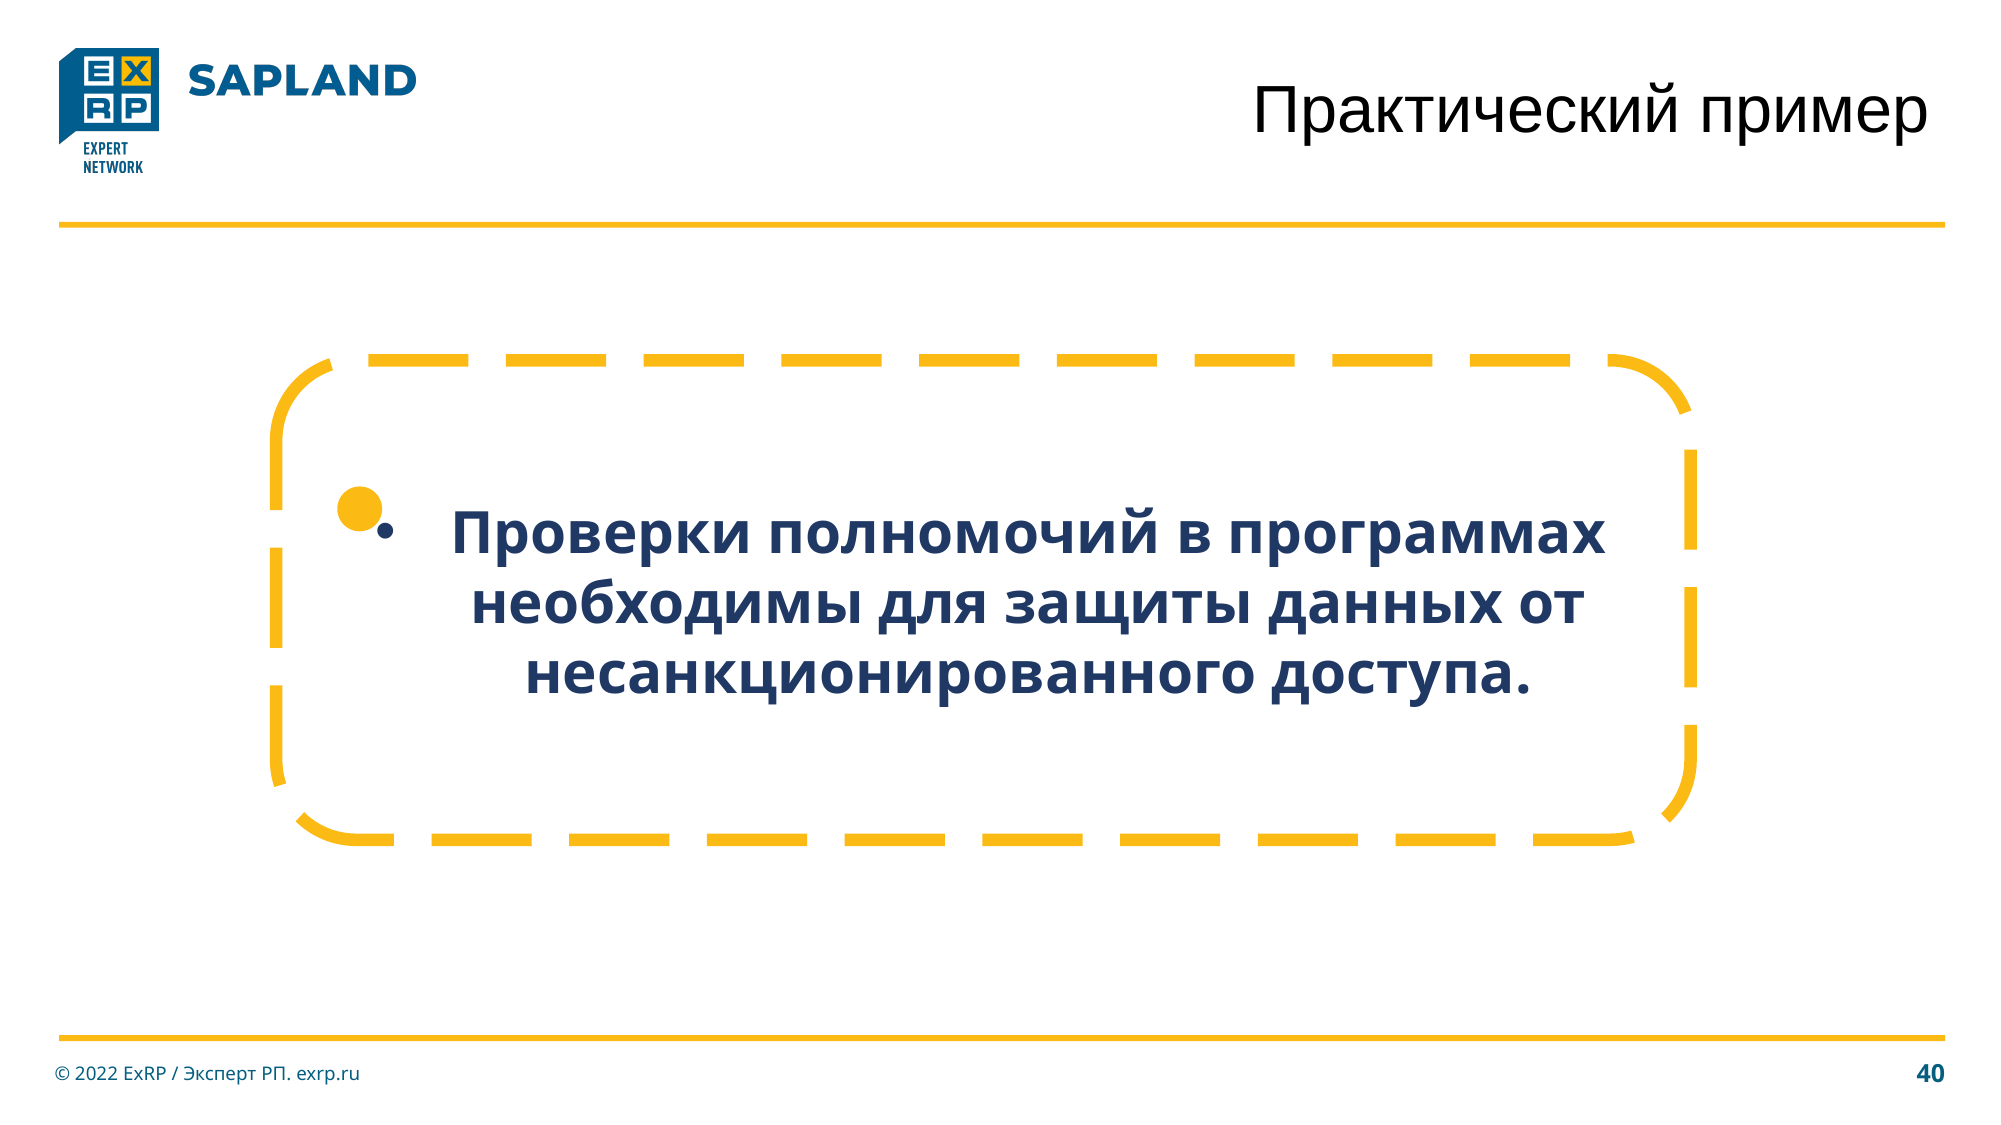

# Практический пример

Проверки полномочий в программах необходимы для защиты данных от несанкционированного доступа.

© 2022 ExRP / Эксперт РП. exrp.ru
40